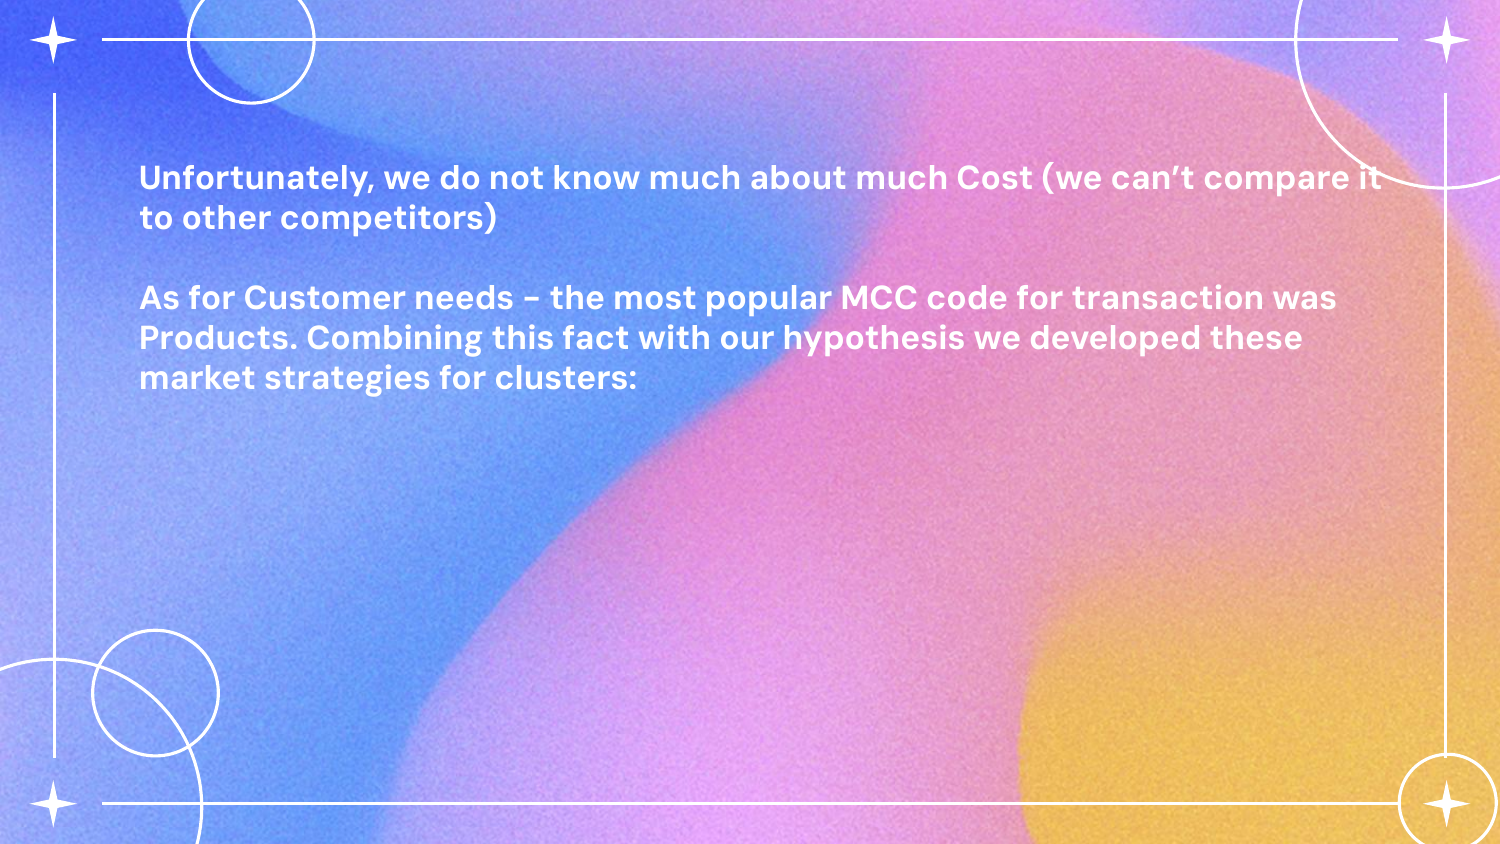

Unfortunately, we do not know much about much Cost (we can’t compare it to other competitors)

As for Customer needs - the most popular MCC code for transaction was Products. Combining this fact with our hypothesis we developed these market strategies for clusters: